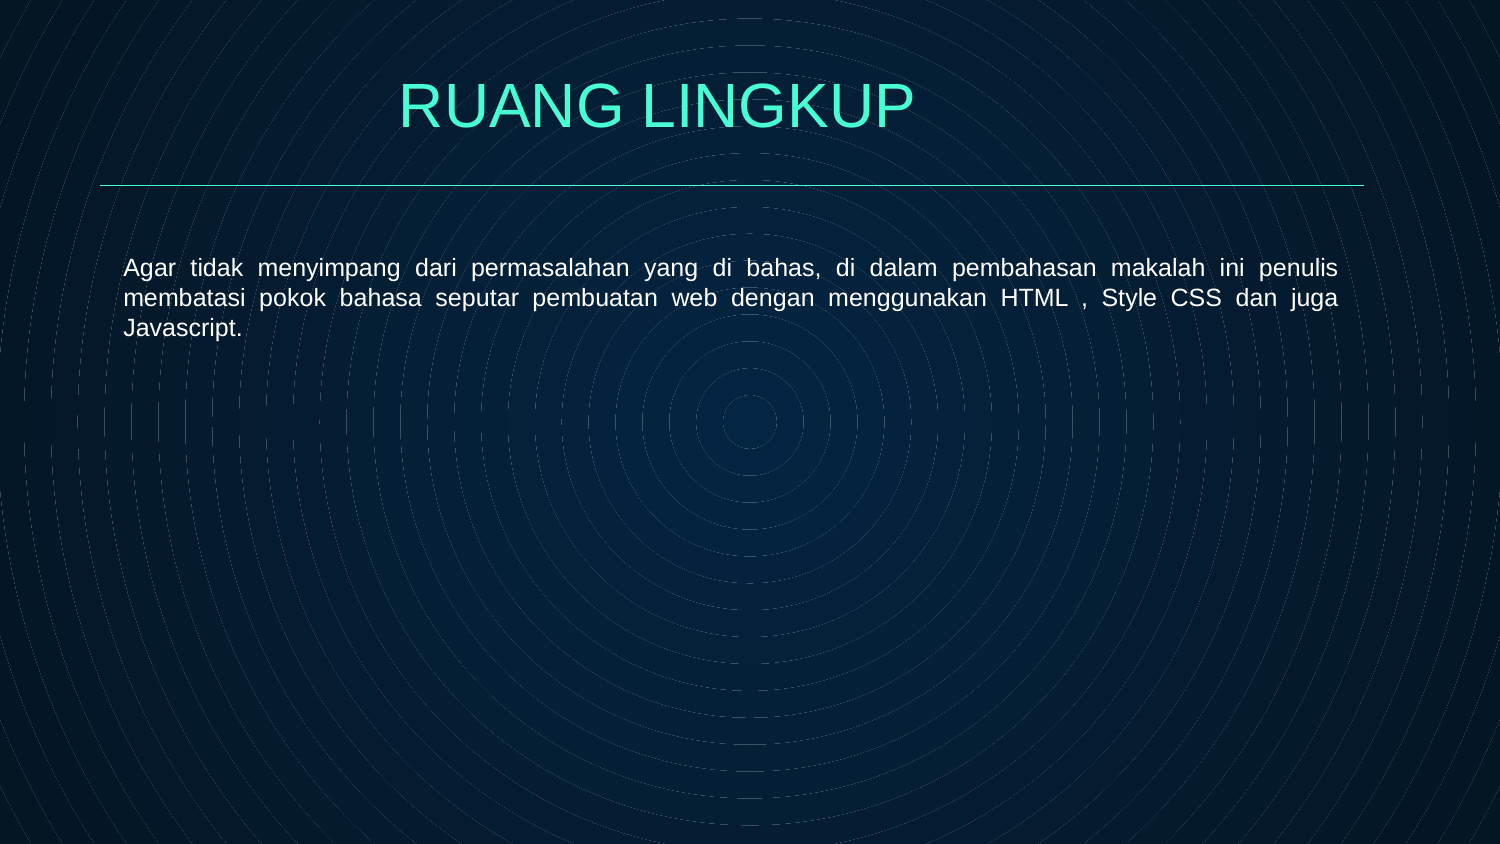

# RUANG LINGKUP
Agar tidak menyimpang dari permasalahan yang di bahas, di dalam pembahasan makalah ini penulis membatasi pokok bahasa seputar pembuatan web dengan menggunakan HTML , Style CSS dan juga Javascript.